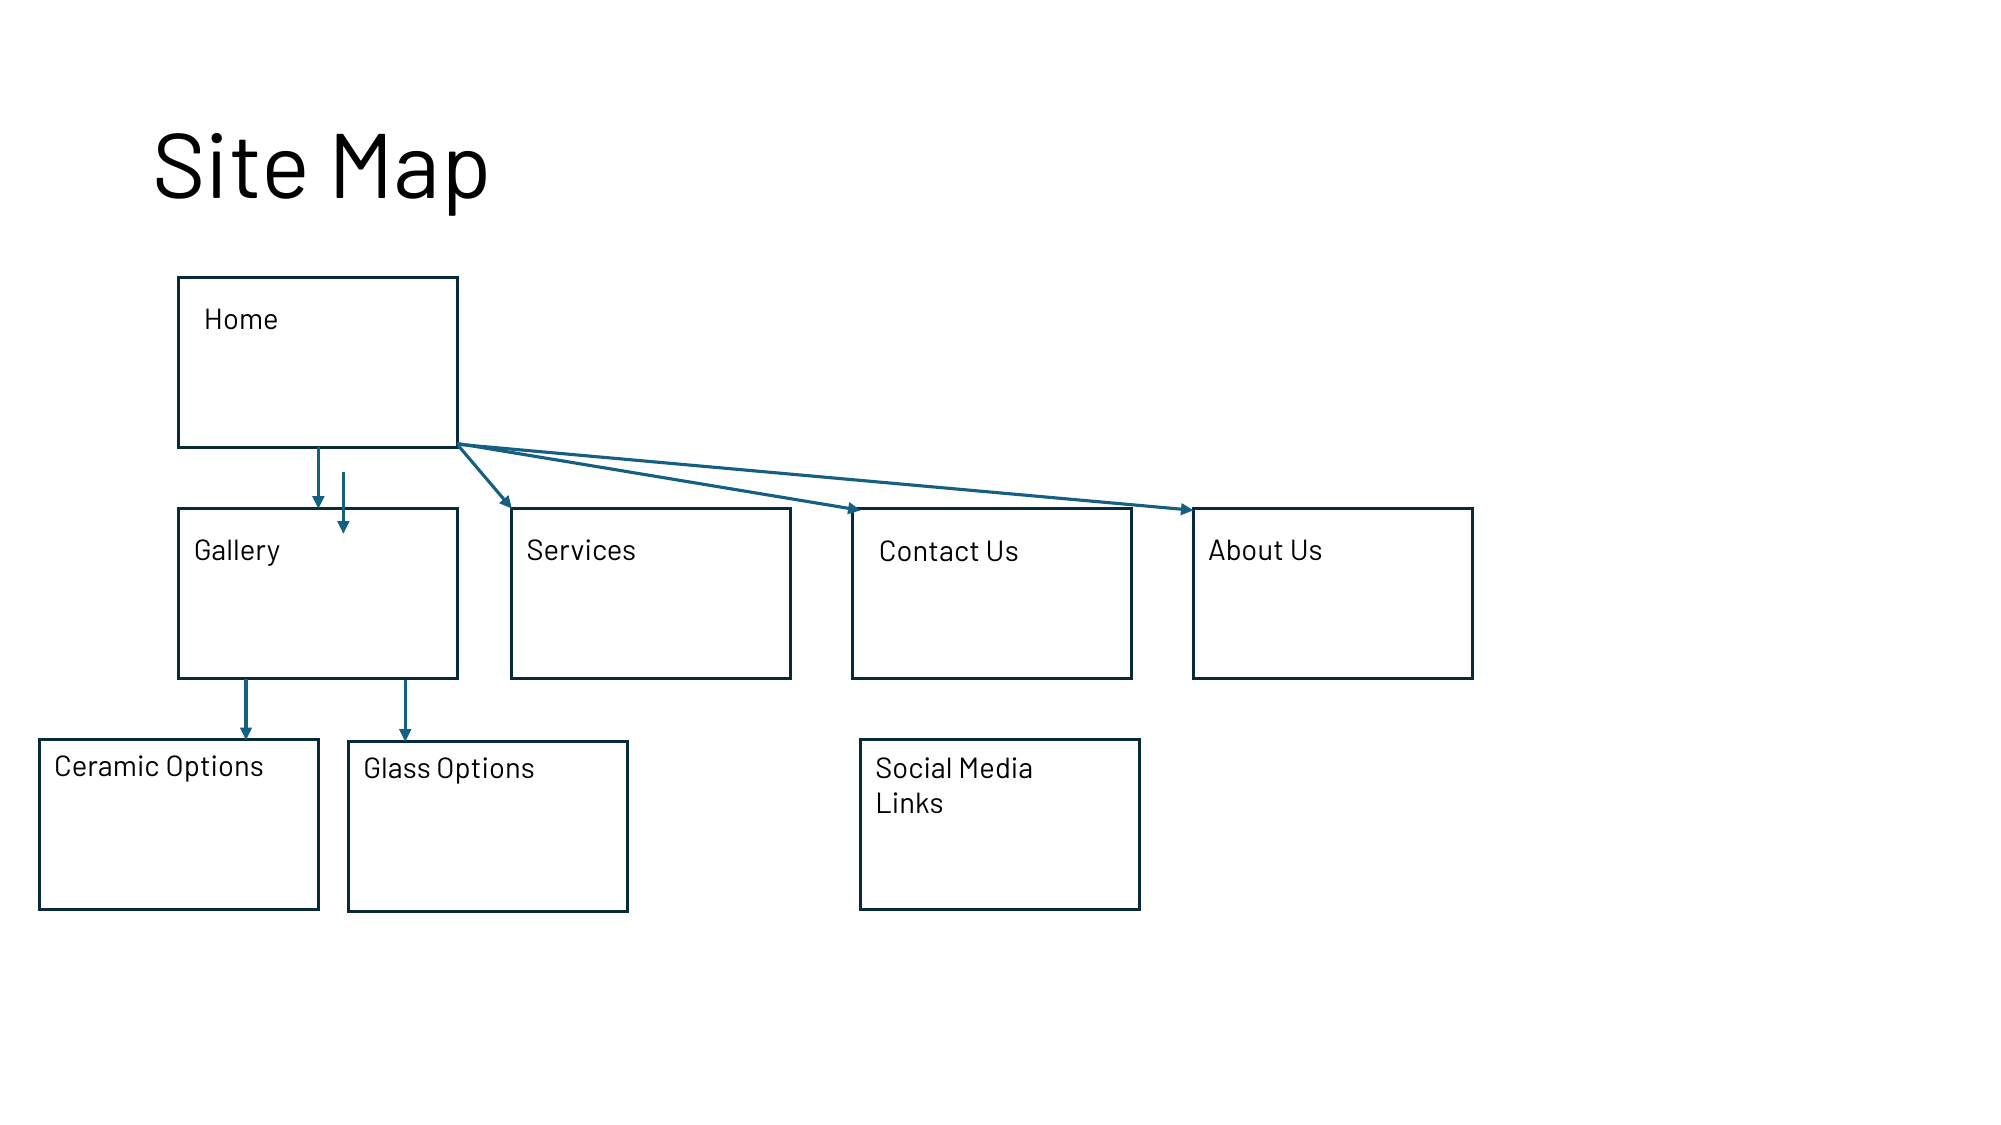

# Site Map

Home

Gallery
Services
About Us
Contact Us

Ceramic Options
Glass Options

Social Media Links